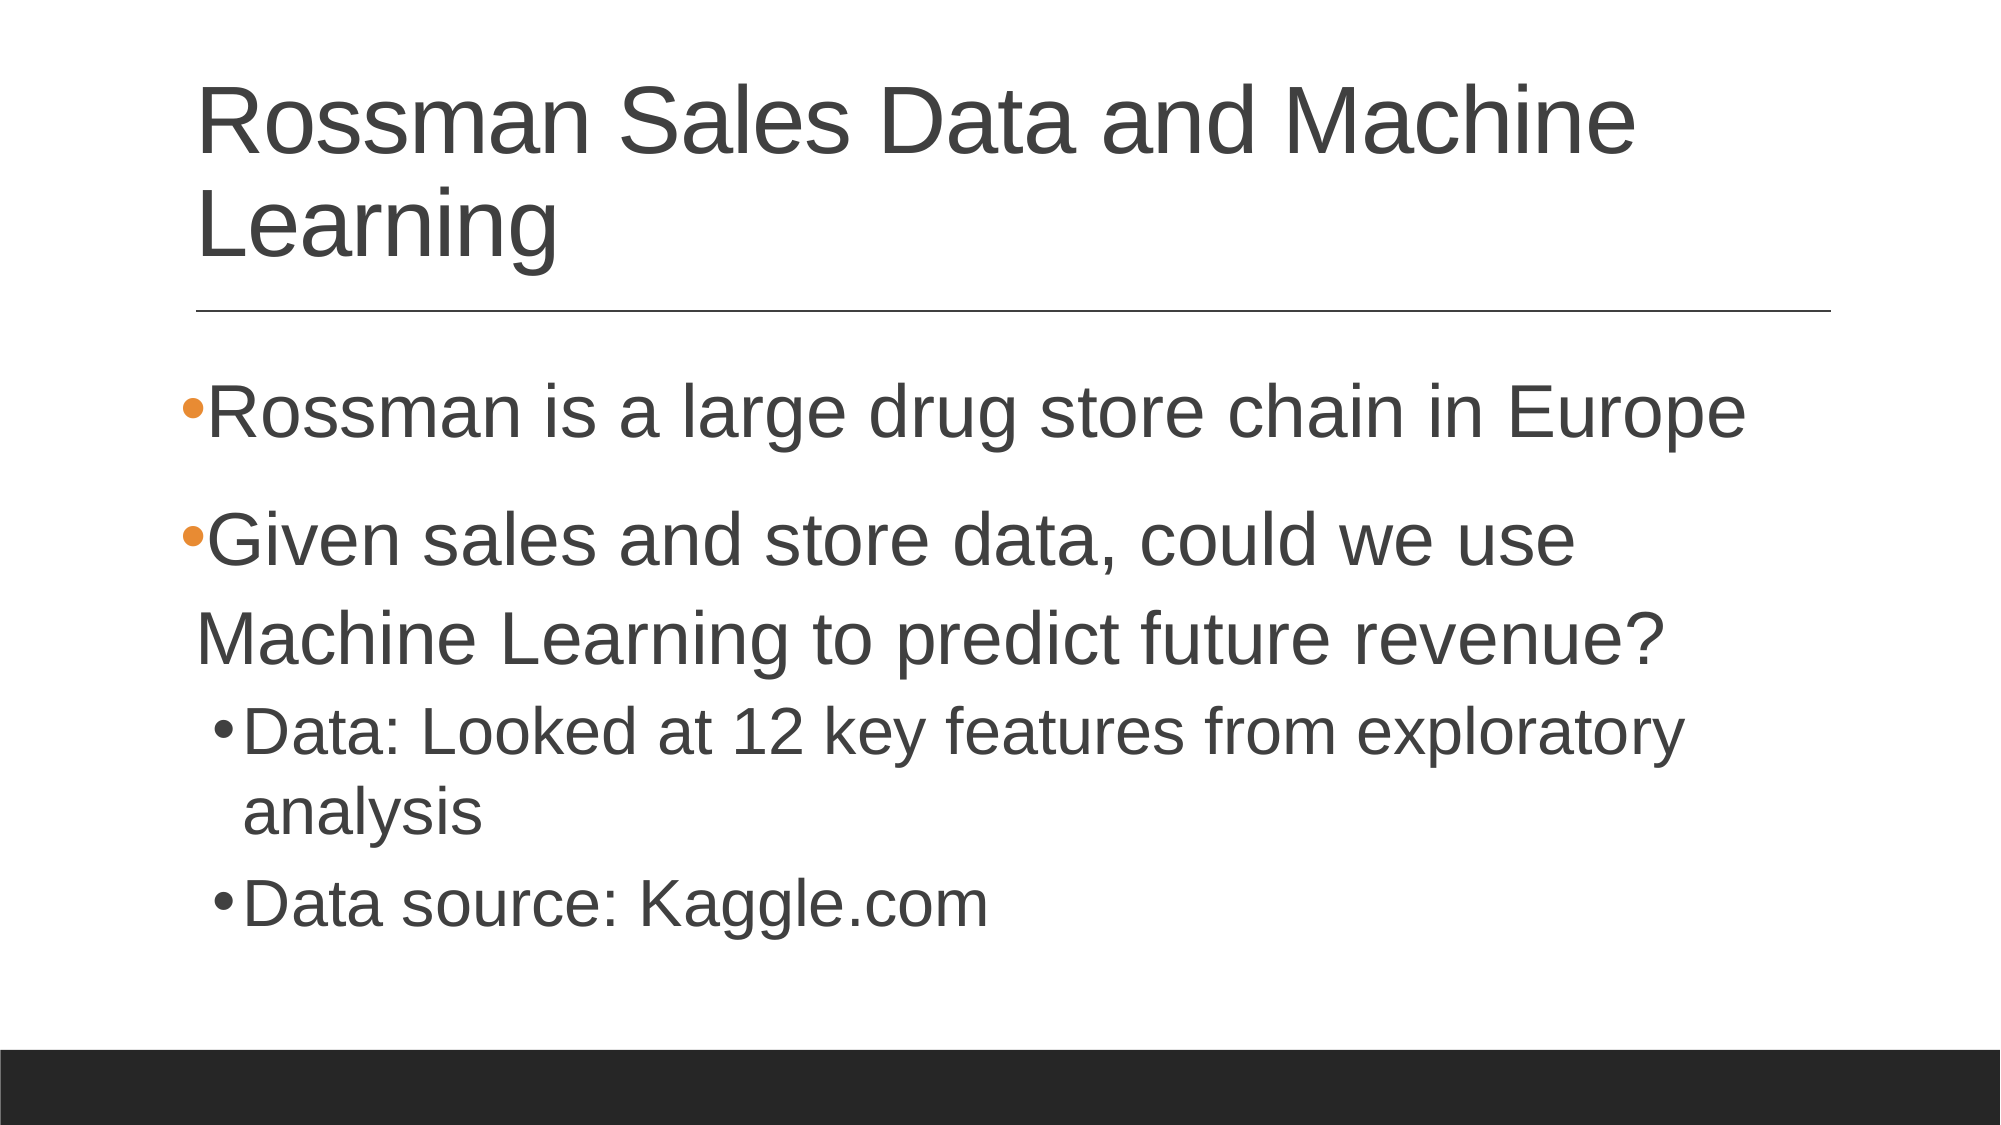

# Rossman Sales Data and Machine Learning
Rossman is a large drug store chain in Europe
Given sales and store data, could we use Machine Learning to predict future revenue?
Data: Looked at 12 key features from exploratory analysis
Data source: Kaggle.com